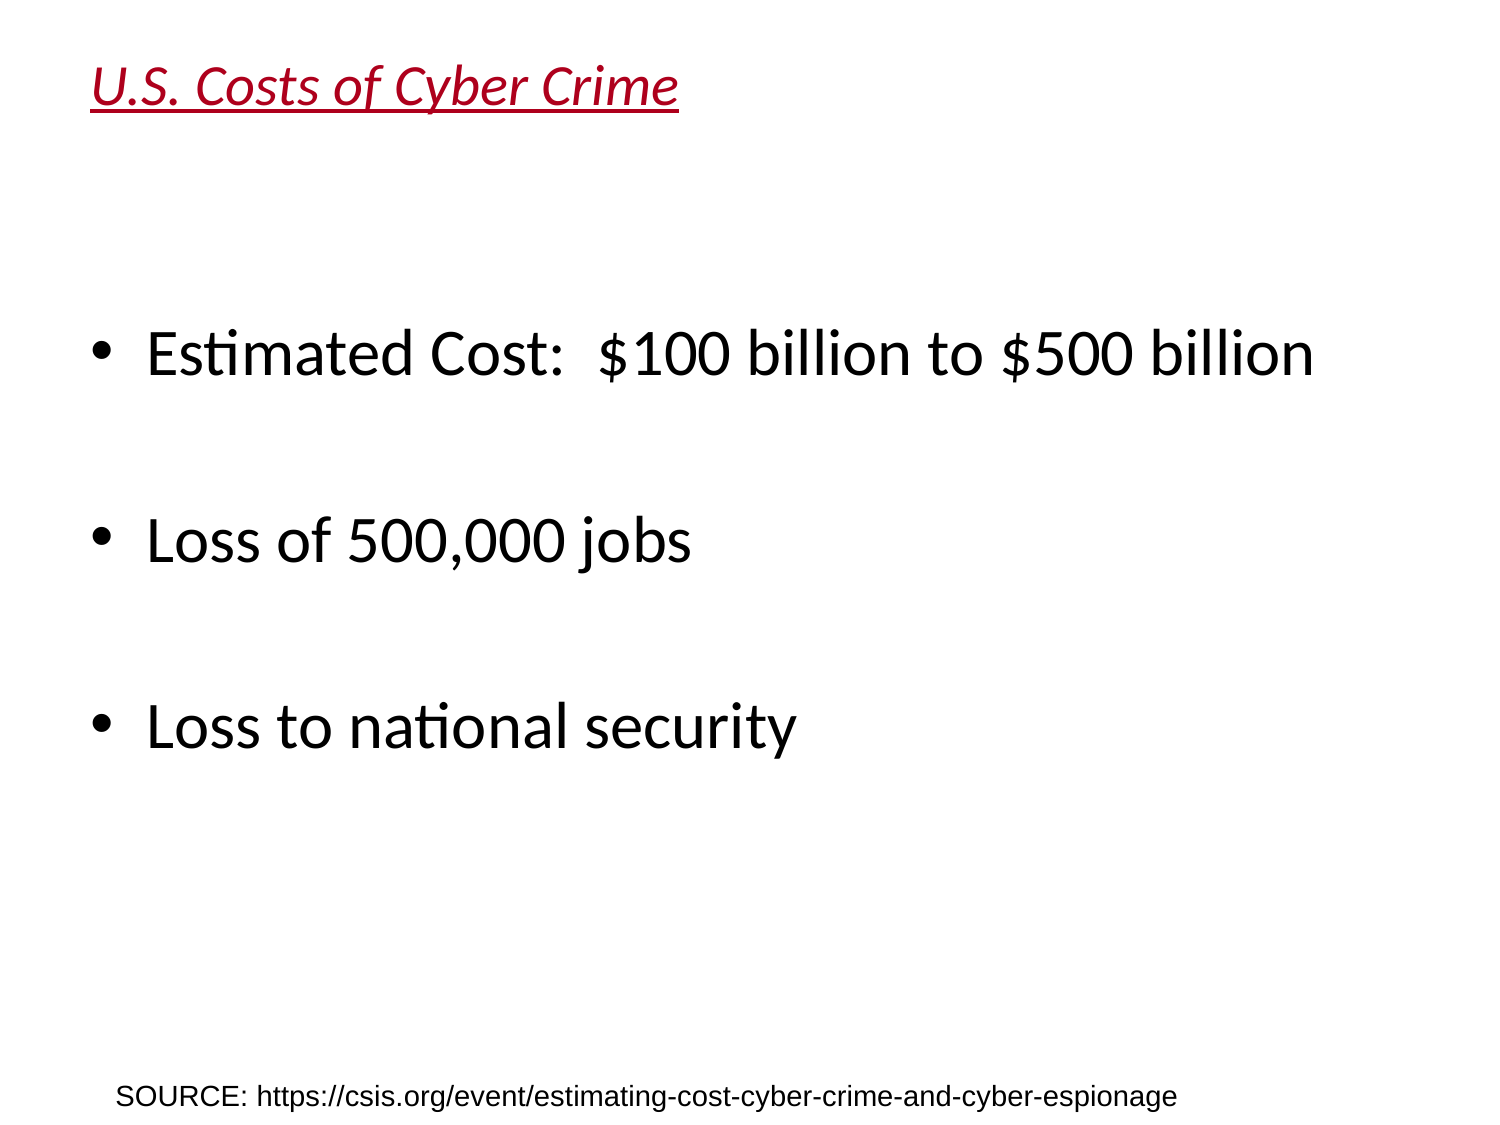

# U.S. Costs of Cyber Crime

Estimated Cost:  $100 billion to $500 billion

Loss of 500,000 jobs

Loss to national security
SOURCE: https://csis.org/event/estimating-cost-cyber-crime-and-cyber-espionage